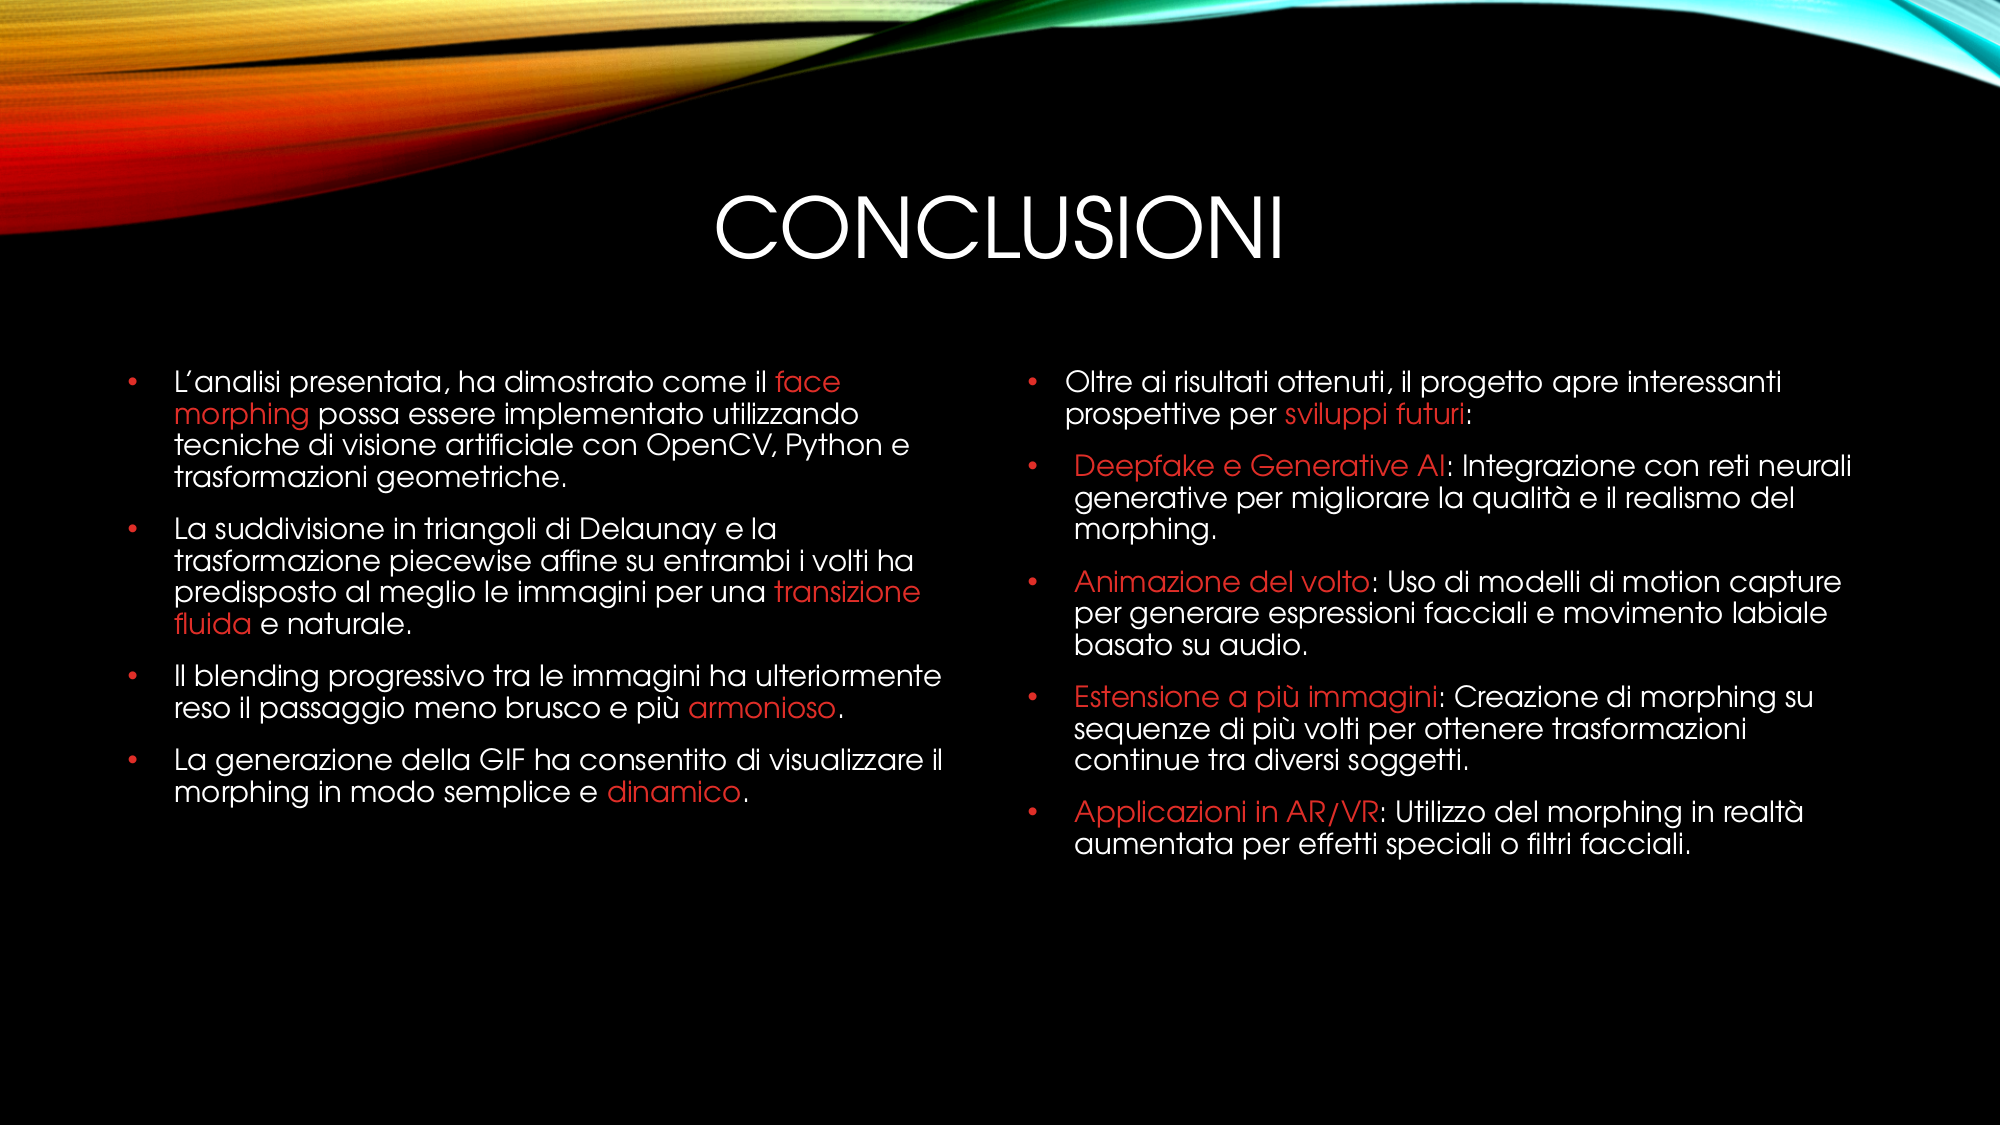

# conclusioni
L’analisi presentata, ha dimostrato come il face morphing possa essere implementato utilizzando tecniche di visione artificiale con OpenCV, Python e trasformazioni geometriche.
La suddivisione in triangoli di Delaunay e la trasformazione piecewise affine su entrambi i volti ha predisposto al meglio le immagini per una transizione fluida e naturale.
Il blending progressivo tra le immagini ha ulteriormente reso il passaggio meno brusco e più armonioso.
La generazione della GIF ha consentito di visualizzare il morphing in modo semplice e dinamico.
Oltre ai risultati ottenuti, il progetto apre interessanti prospettive per sviluppi futuri:
Deepfake e Generative AI: Integrazione con reti neurali generative per migliorare la qualità e il realismo del morphing.
Animazione del volto: Uso di modelli di motion capture per generare espressioni facciali e movimento labiale basato su audio.
Estensione a più immagini: Creazione di morphing su sequenze di più volti per ottenere trasformazioni continue tra diversi soggetti.
Applicazioni in AR/VR: Utilizzo del morphing in realtà aumentata per effetti speciali o filtri facciali.